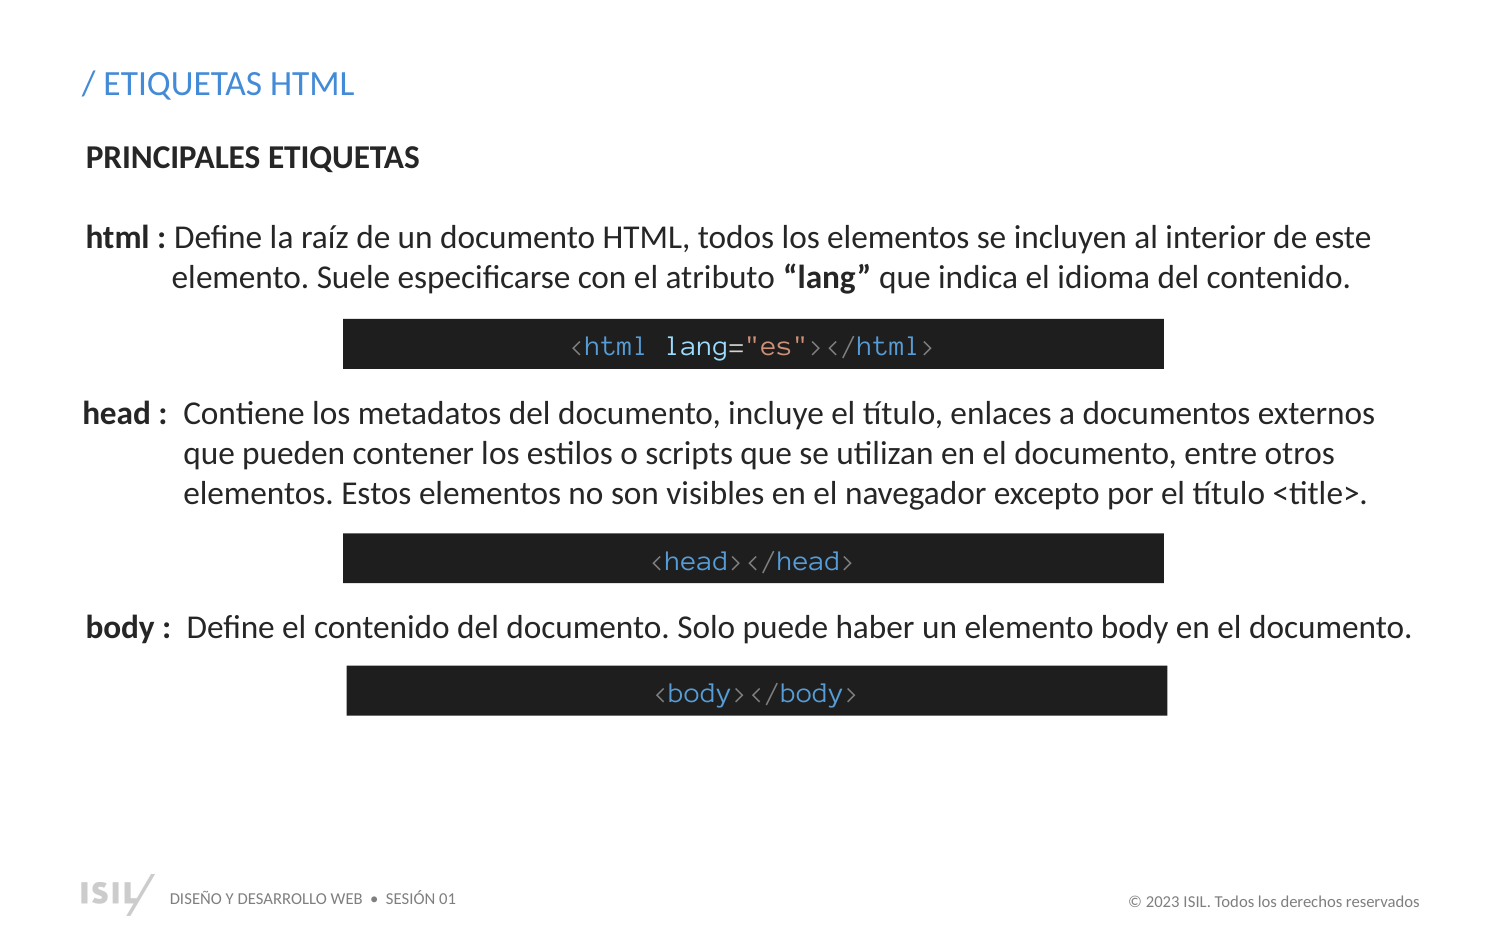

/ ETIQUETAS HTML
PRINCIPALES ETIQUETAS

html : Define la raíz de un documento HTML, todos los elementos se incluyen al interior de este elemento. Suele especificarse con el atributo “lang” que indica el idioma del contenido.
<html lang="es"></html>
head :	Contiene los metadatos del documento, incluye el título, enlaces a documentos externos que pueden contener los estilos o scripts que se utilizan en el documento, entre otros elementos. Estos elementos no son visibles en el navegador excepto por el título <title>.
<head></head>
body :	Define el contenido del documento. Solo puede haber un elemento body en el documento.
<body></body>